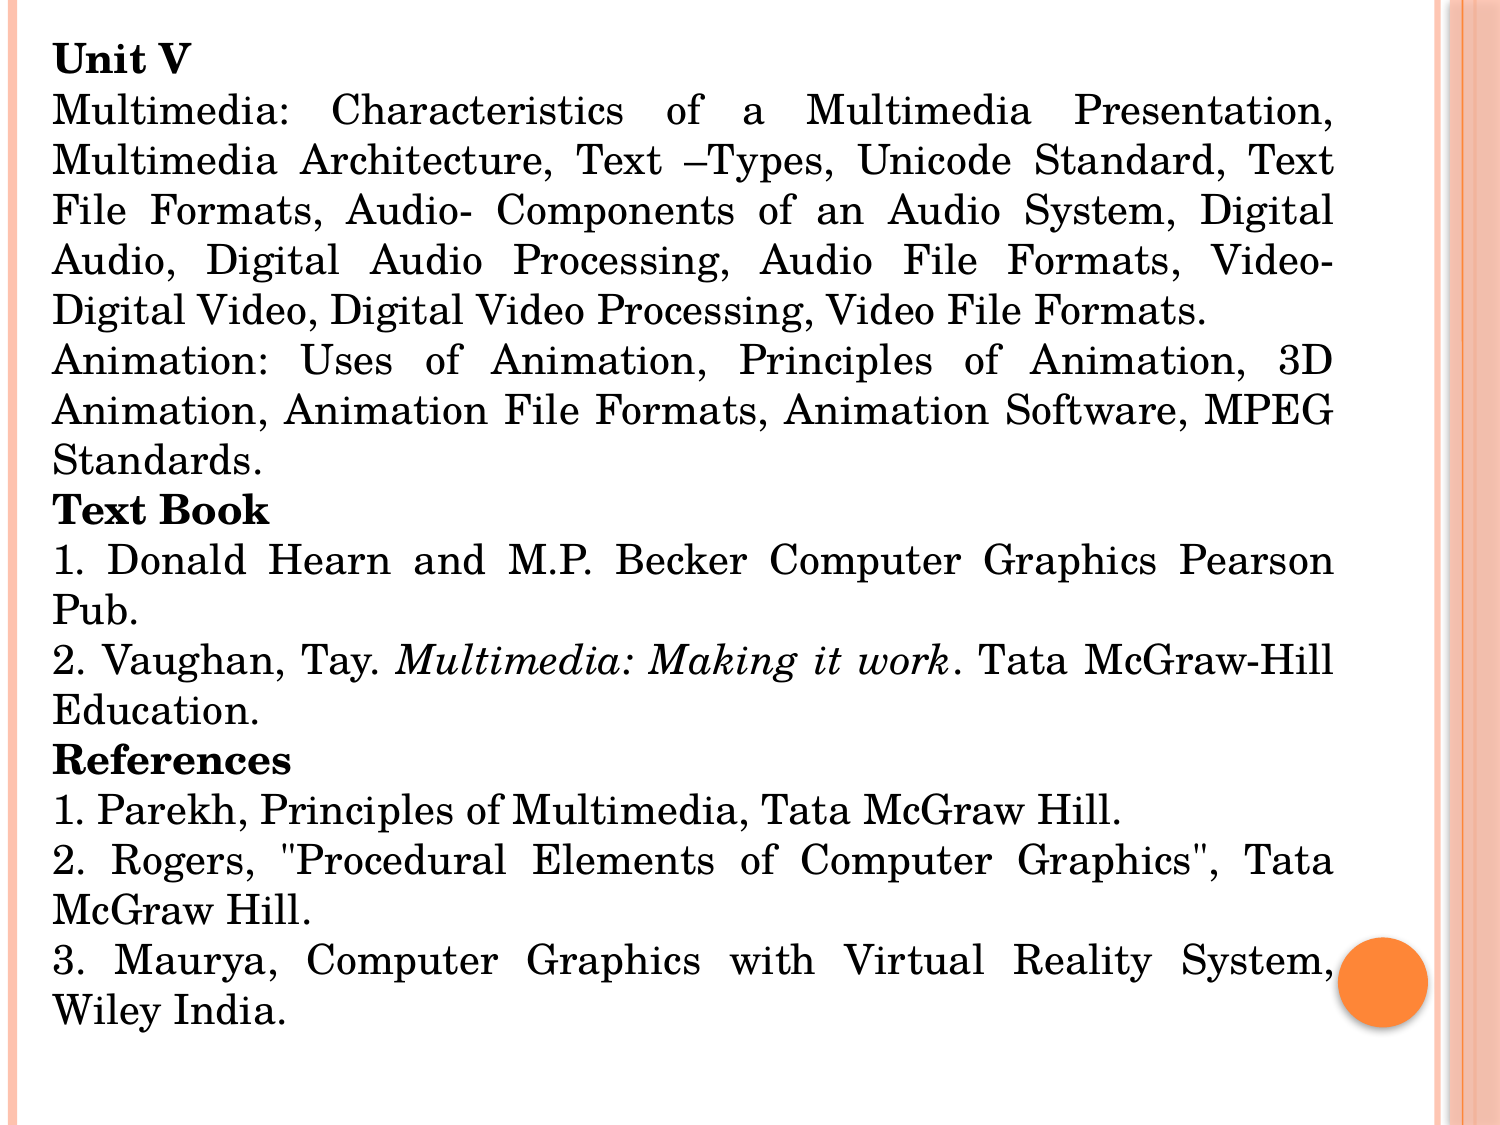

Unit V
Multimedia: Characteristics of a Multimedia Presentation, Multimedia Architecture, Text –Types, Unicode Standard, Text File Formats, Audio- Components of an Audio System, Digital Audio, Digital Audio Processing, Audio File Formats, Video- Digital Video, Digital Video Processing, Video File Formats.
Animation: Uses of Animation, Principles of Animation, 3D Animation, Animation File Formats, Animation Software, MPEG Standards.
Text Book
1. Donald Hearn and M.P. Becker Computer Graphics Pearson Pub.
2. Vaughan, Tay. Multimedia: Making it work. Tata McGraw-Hill Education.
References
1. Parekh, Principles of Multimedia, Tata McGraw Hill.
2. Rogers, "Procedural Elements of Computer Graphics", Tata McGraw Hill.
3. Maurya, Computer Graphics with Virtual Reality System, Wiley India.